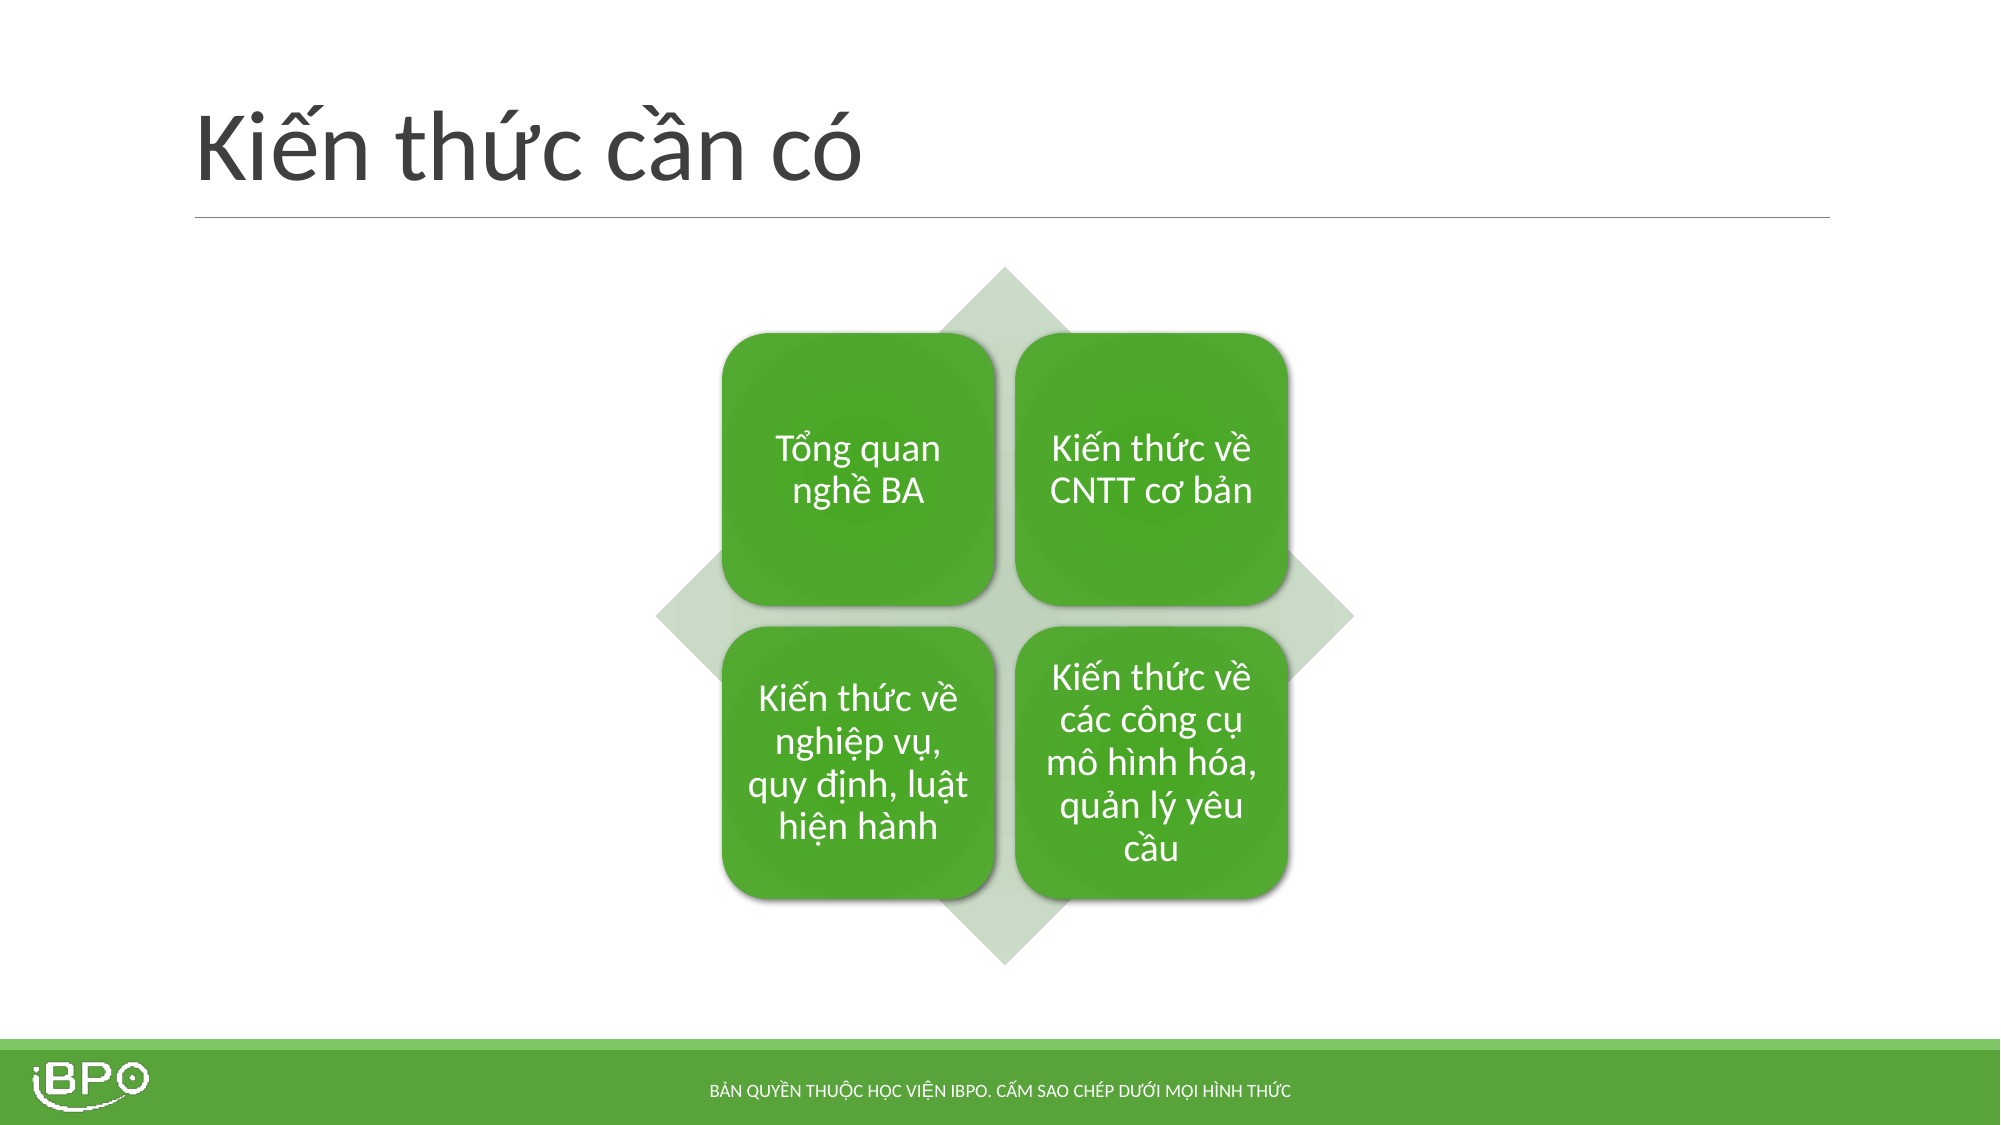

# Kiến thức cần có

Tổng quan nghề BA
Kiến thức về CNTT cơ bản

Kiến thức về nghiệp vụ, quy định, luật hiện hành
Kiến thức về các công cụ mô hình hóa, quản lý yêu cầu
BẢN QUYỀN THUỘC HỌC VIỆN IBPO. CẤM SAO CHÉP DƯỚI MỌI HÌNH THỨC